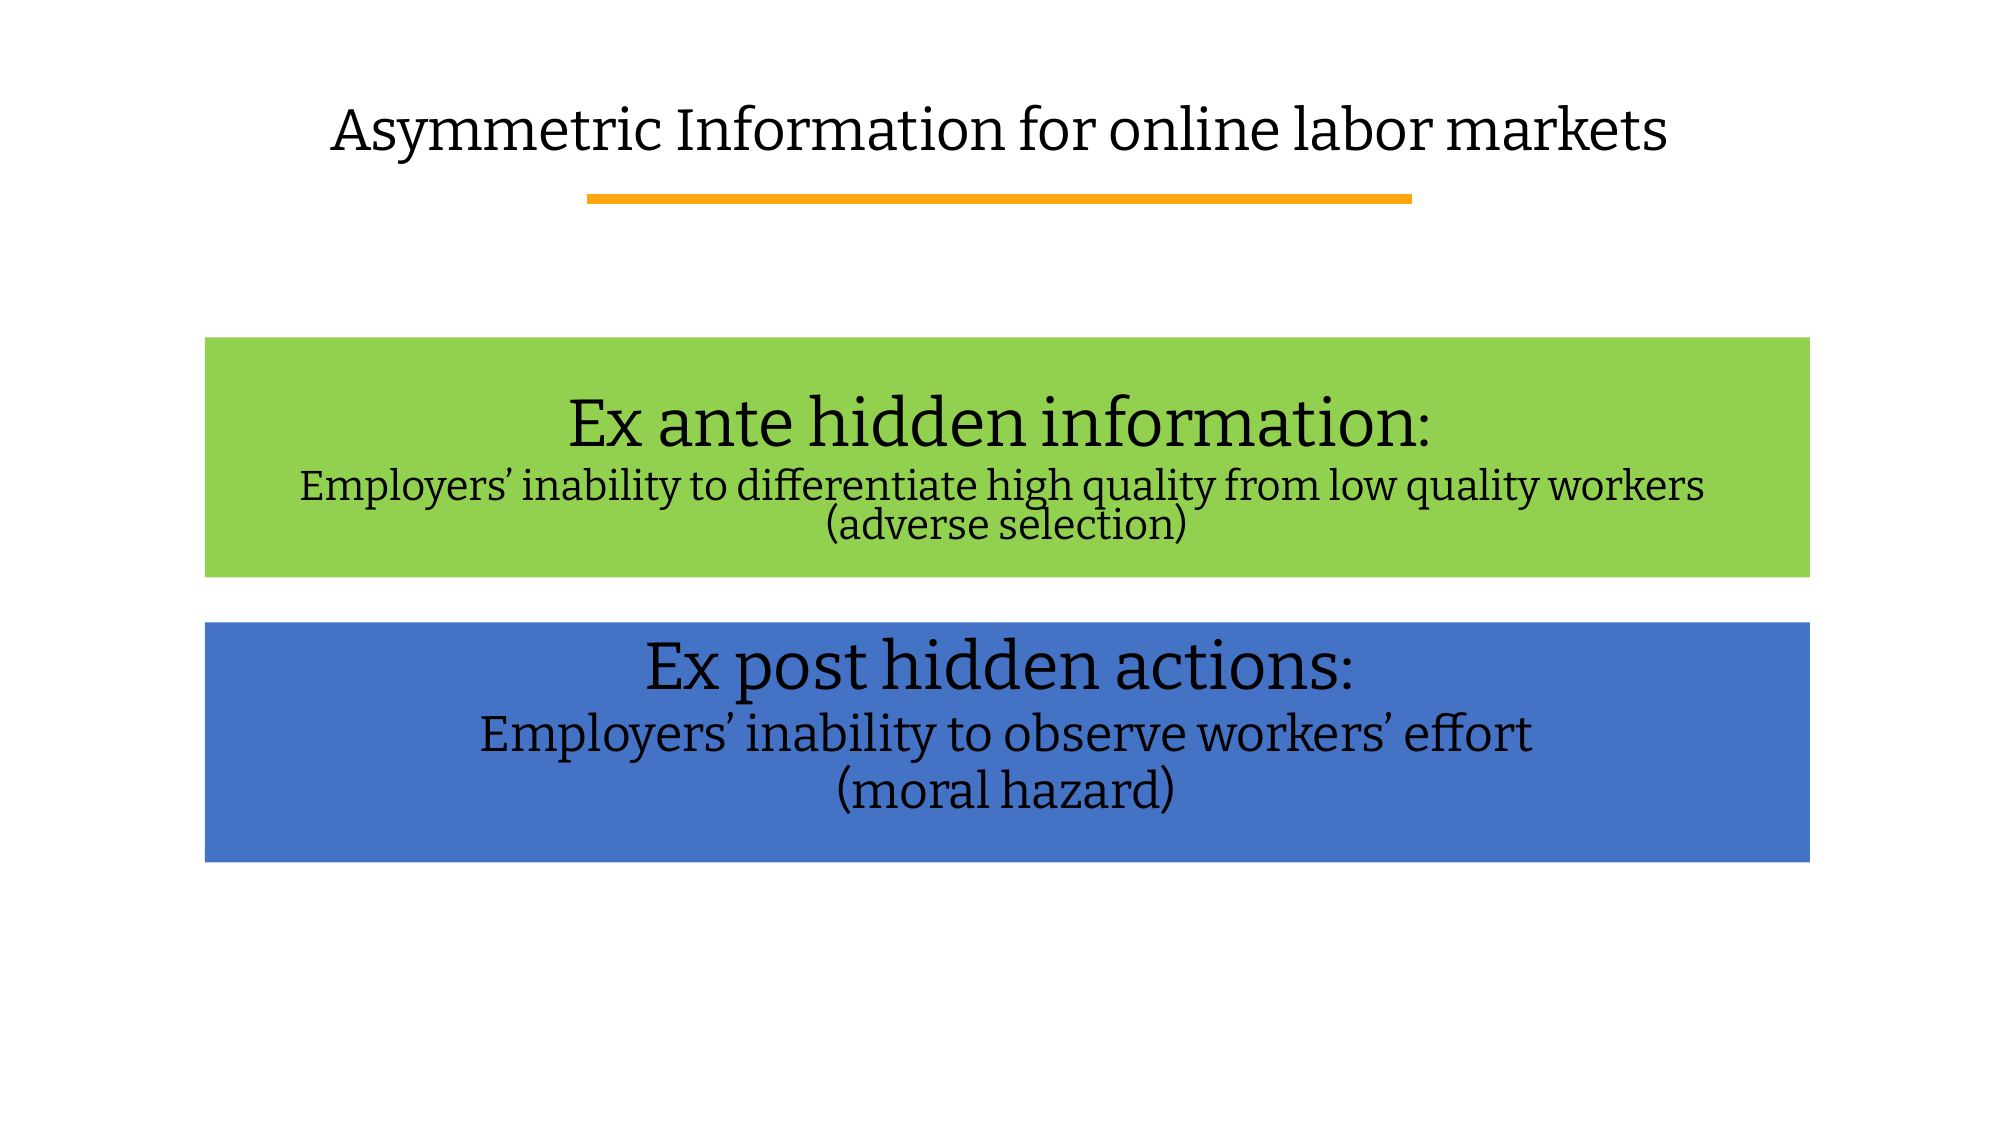

Asymmetric Information for online labor markets

Ex ante hidden information:
Employers’ inability to differentiate high quality from low quality workers
(adverse selection)

Ex post hidden actions:
Employers’ inability to observe workers’ effort
(moral hazard)